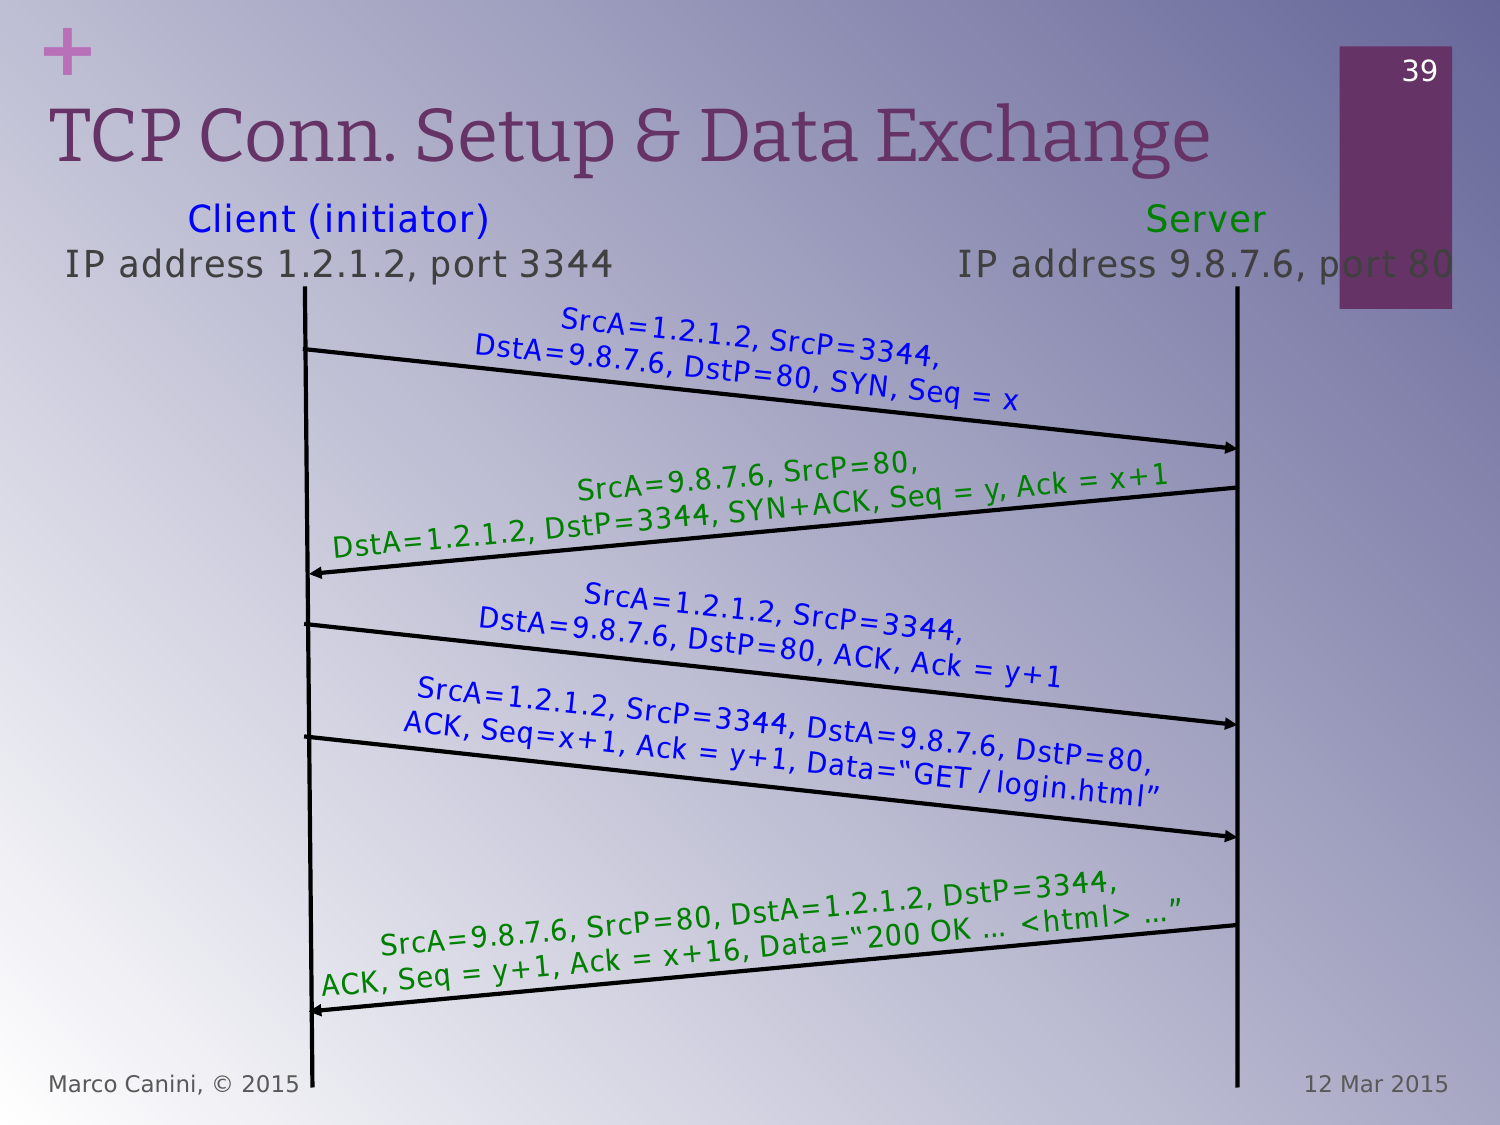

39
# TCP Conn. Setup & Data Exchange
Client (initiator)
IP address 1.2.1.2, port 3344
Server
IP address 9.8.7.6, port 80

SrcA=1.2.1.2, SrcP=3344,
DstA=9.8.7.6, DstP=80, SYN, Seq = x

SrcA=9.8.7.6, SrcP=80,
DstA=1.2.1.2, DstP=3344, SYN+ACK, Seq = y, Ack = x+1

SrcA=1.2.1.2, SrcP=3344,
DstA=9.8.7.6, DstP=80, ACK, Ack = y+1

SrcA=1.2.1.2, SrcP=3344, DstA=9.8.7.6, DstP=80,
ACK, Seq=x+1, Ack = y+1, Data=“GET /login.html”

SrcA=9.8.7.6, SrcP=80, DstA=1.2.1.2, DstP=3344,
ACK, Seq = y+1, Ack = x+16, Data=“200 OK … <html> …”

Marco Canini, © 2015
12 Mar 2015